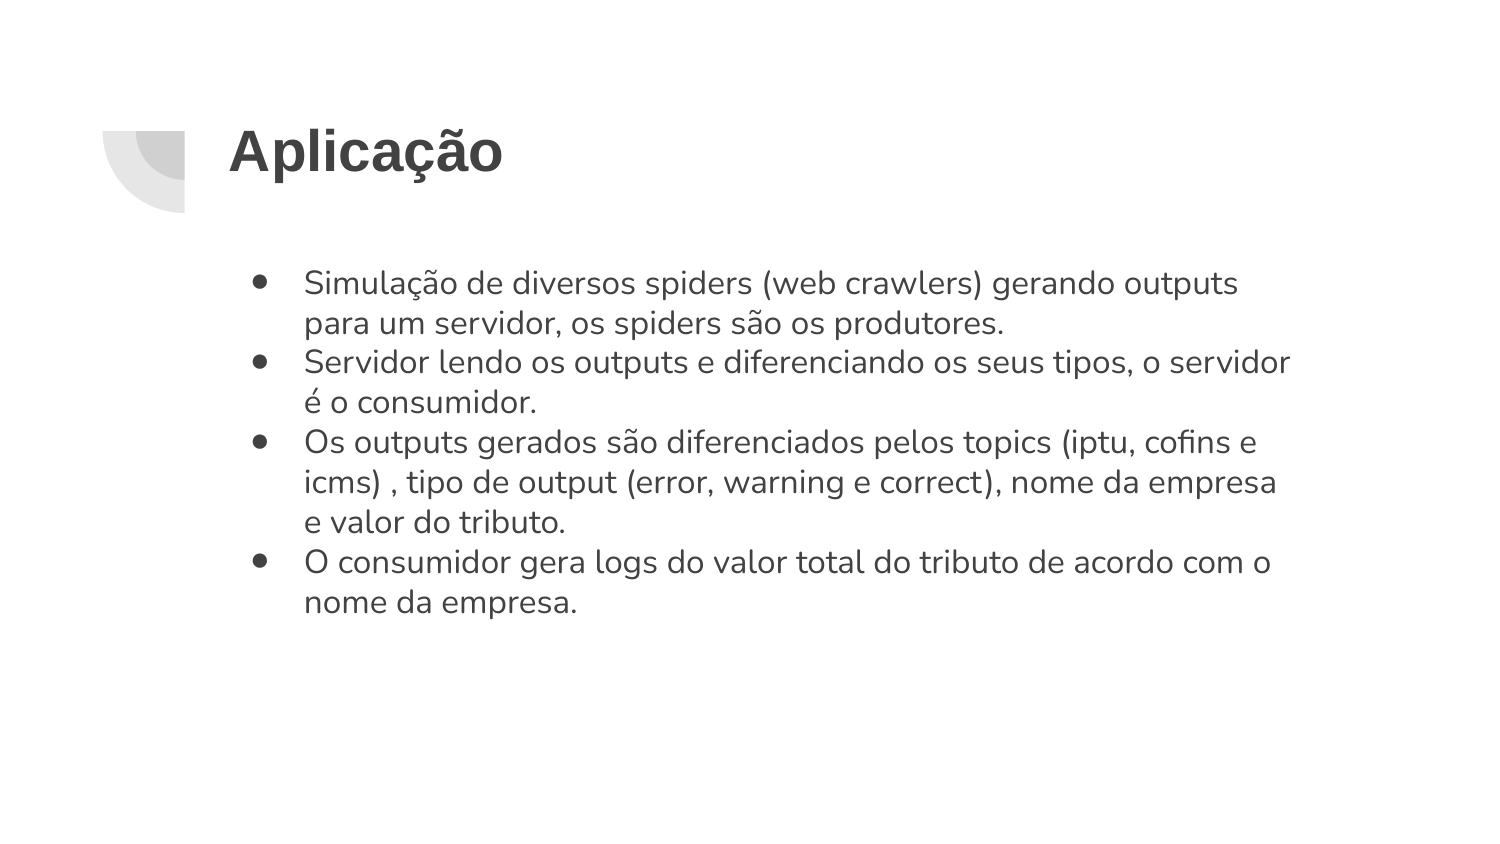

# Aplicação
Simulação de diversos spiders (web crawlers) gerando outputs para um servidor, os spiders são os produtores.
Servidor lendo os outputs e diferenciando os seus tipos, o servidor é o consumidor.
Os outputs gerados são diferenciados pelos topics (iptu, cofins e icms) , tipo de output (error, warning e correct), nome da empresa e valor do tributo.
O consumidor gera logs do valor total do tributo de acordo com o nome da empresa.